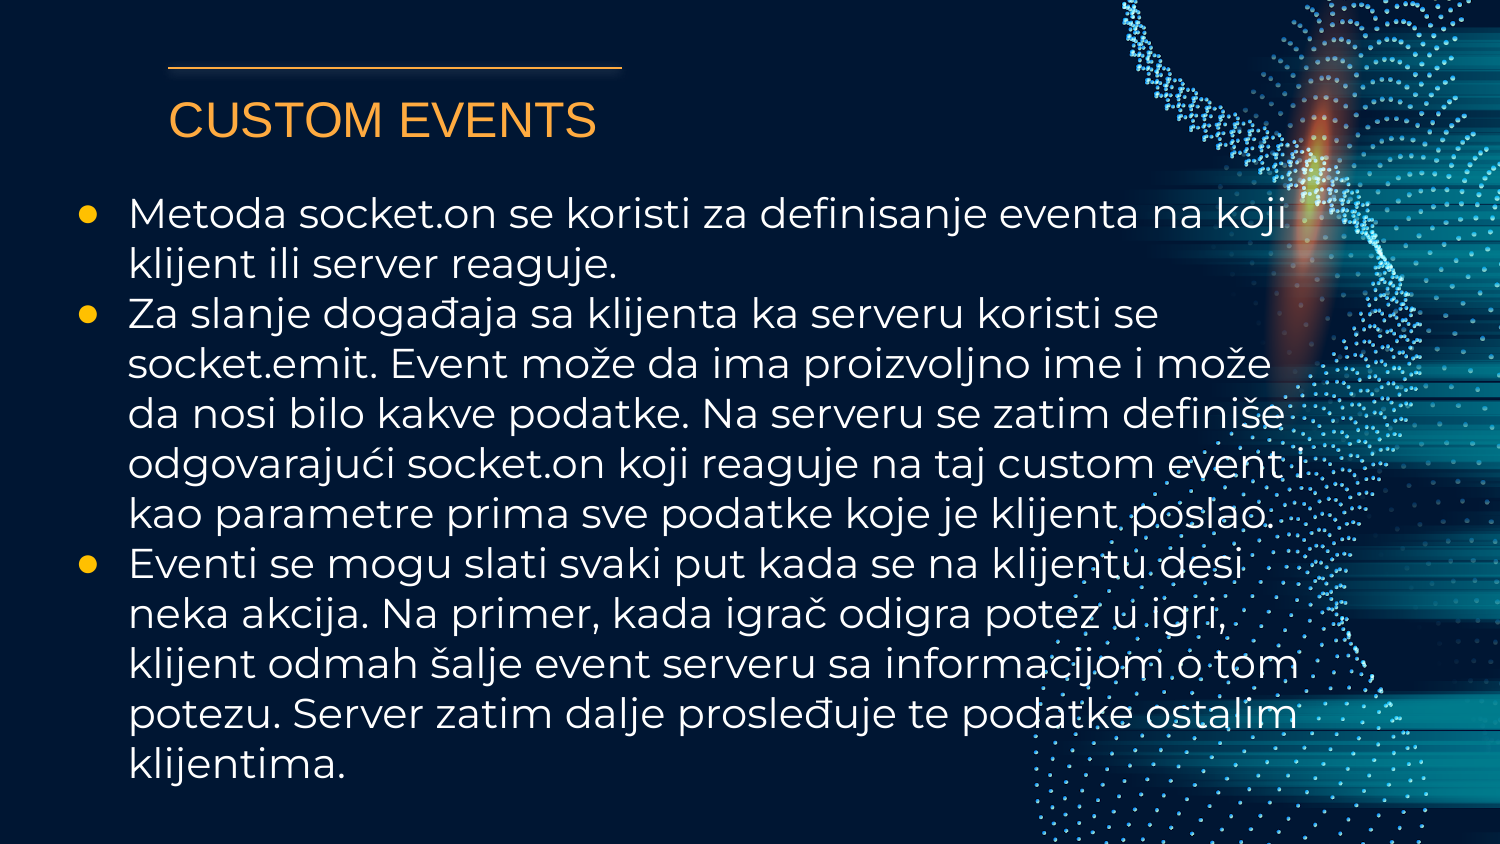

# CUSTOM EVENTS
Metoda socket.on se koristi za definisanje eventa na koji klijent ili server reaguje.
Za slanje događaja sa klijenta ka serveru koristi se socket.emit. Event može da ima proizvoljno ime i može da nosi bilo kakve podatke. Na serveru se zatim definiše odgovarajući socket.on koji reaguje na taj custom event i kao parametre prima sve podatke koje je klijent poslao.
Eventi se mogu slati svaki put kada se na klijentu desi neka akcija. Na primer, kada igrač odigra potez u igri, klijent odmah šalje event serveru sa informacijom o tom potezu. Server zatim dalje prosleđuje te podatke ostalim klijentima.